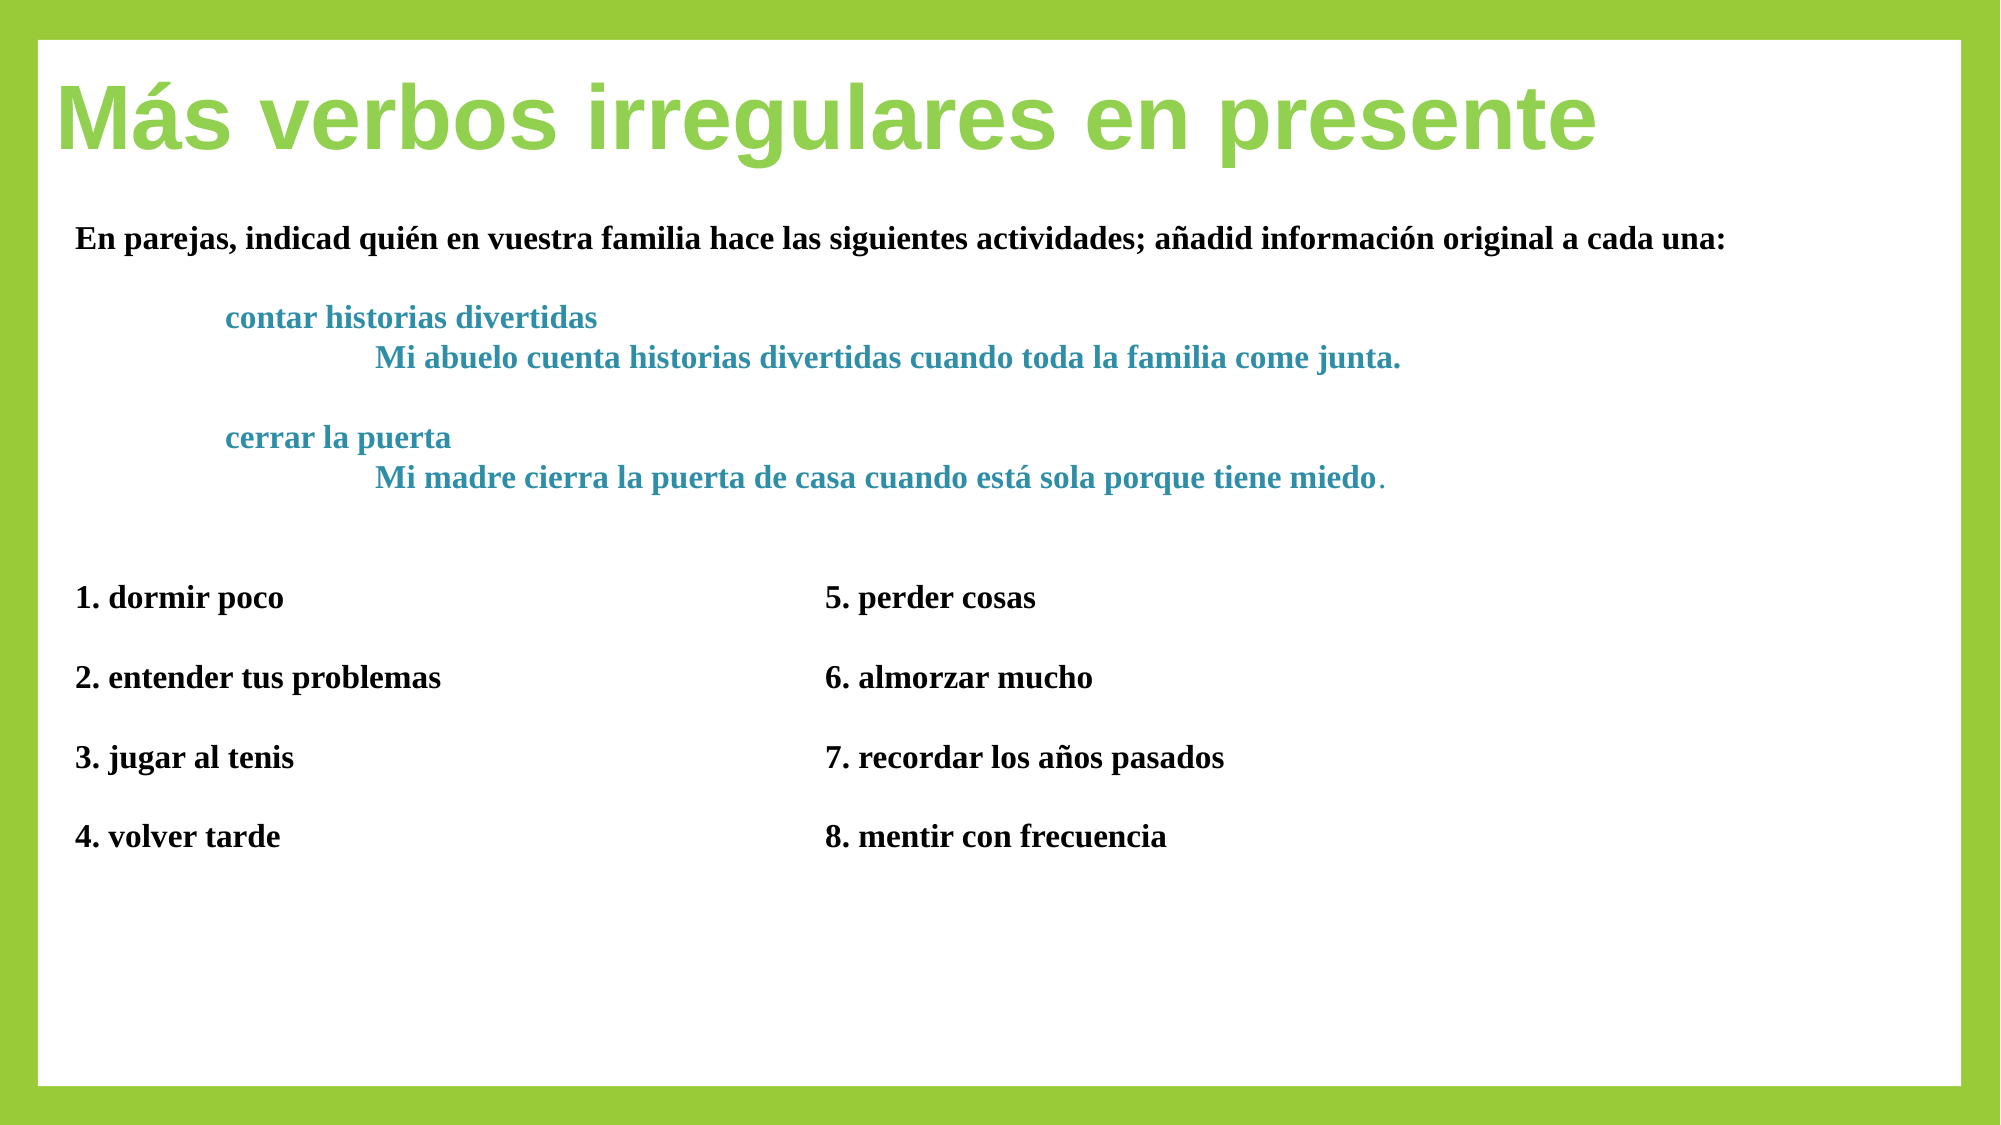

# Más verbos irregulares en presente
En parejas, indicad quién en vuestra familia hace las siguientes actividades; añadid información original a cada una:

	contar historias divertidas
		Mi abuelo cuenta historias divertidas cuando toda la familia come junta.

	cerrar la puerta
		Mi madre cierra la puerta de casa cuando está sola porque tiene miedo.

1. dormir poco				5. perder cosas

2. entender tus problemas			6. almorzar mucho

3. jugar al tenis				7. recordar los años pasados

4. volver tarde				8. mentir con frecuencia